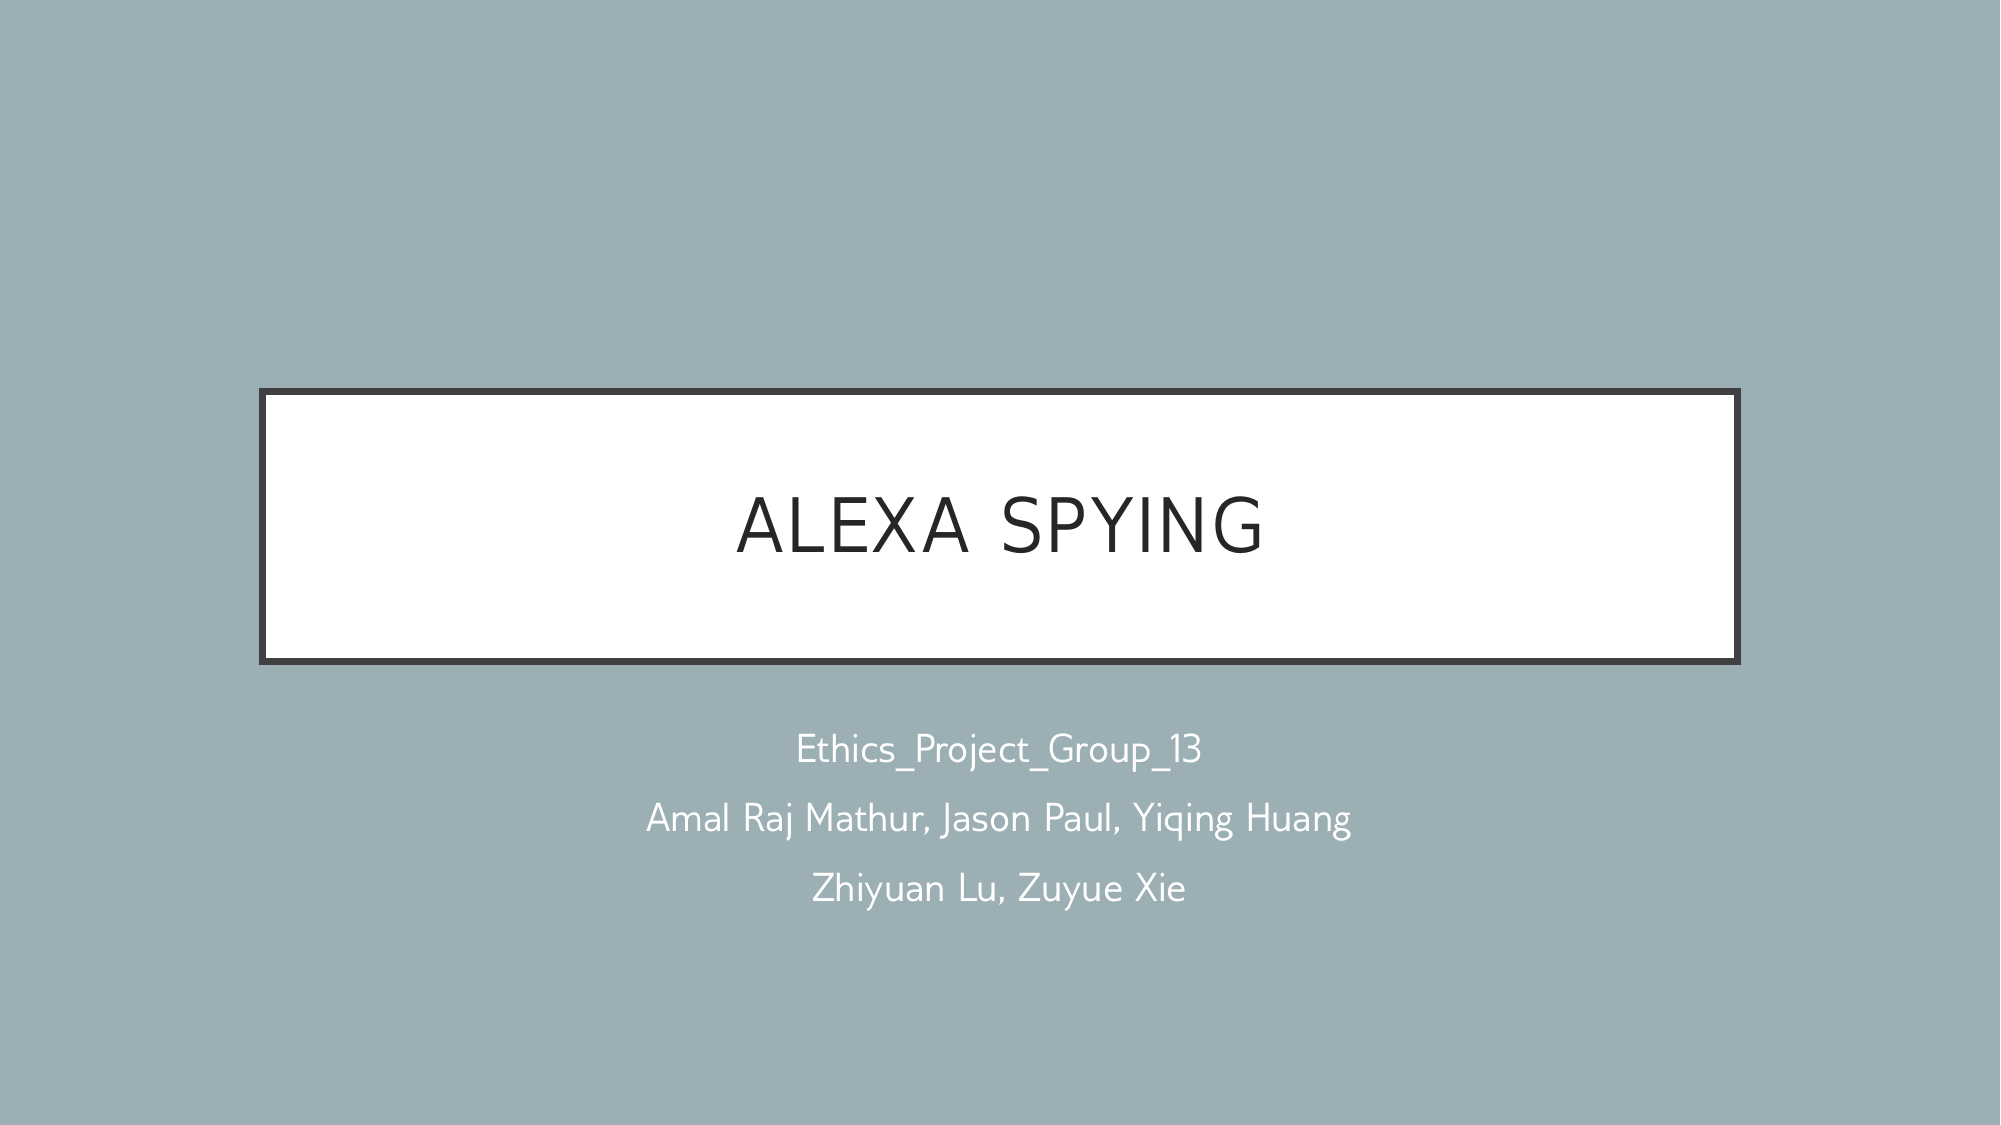

# Alexa Spying
Ethics_Project_Group_13
Amal Raj Mathur, Jason Paul, Yiqing Huang
Zhiyuan Lu, Zuyue Xie